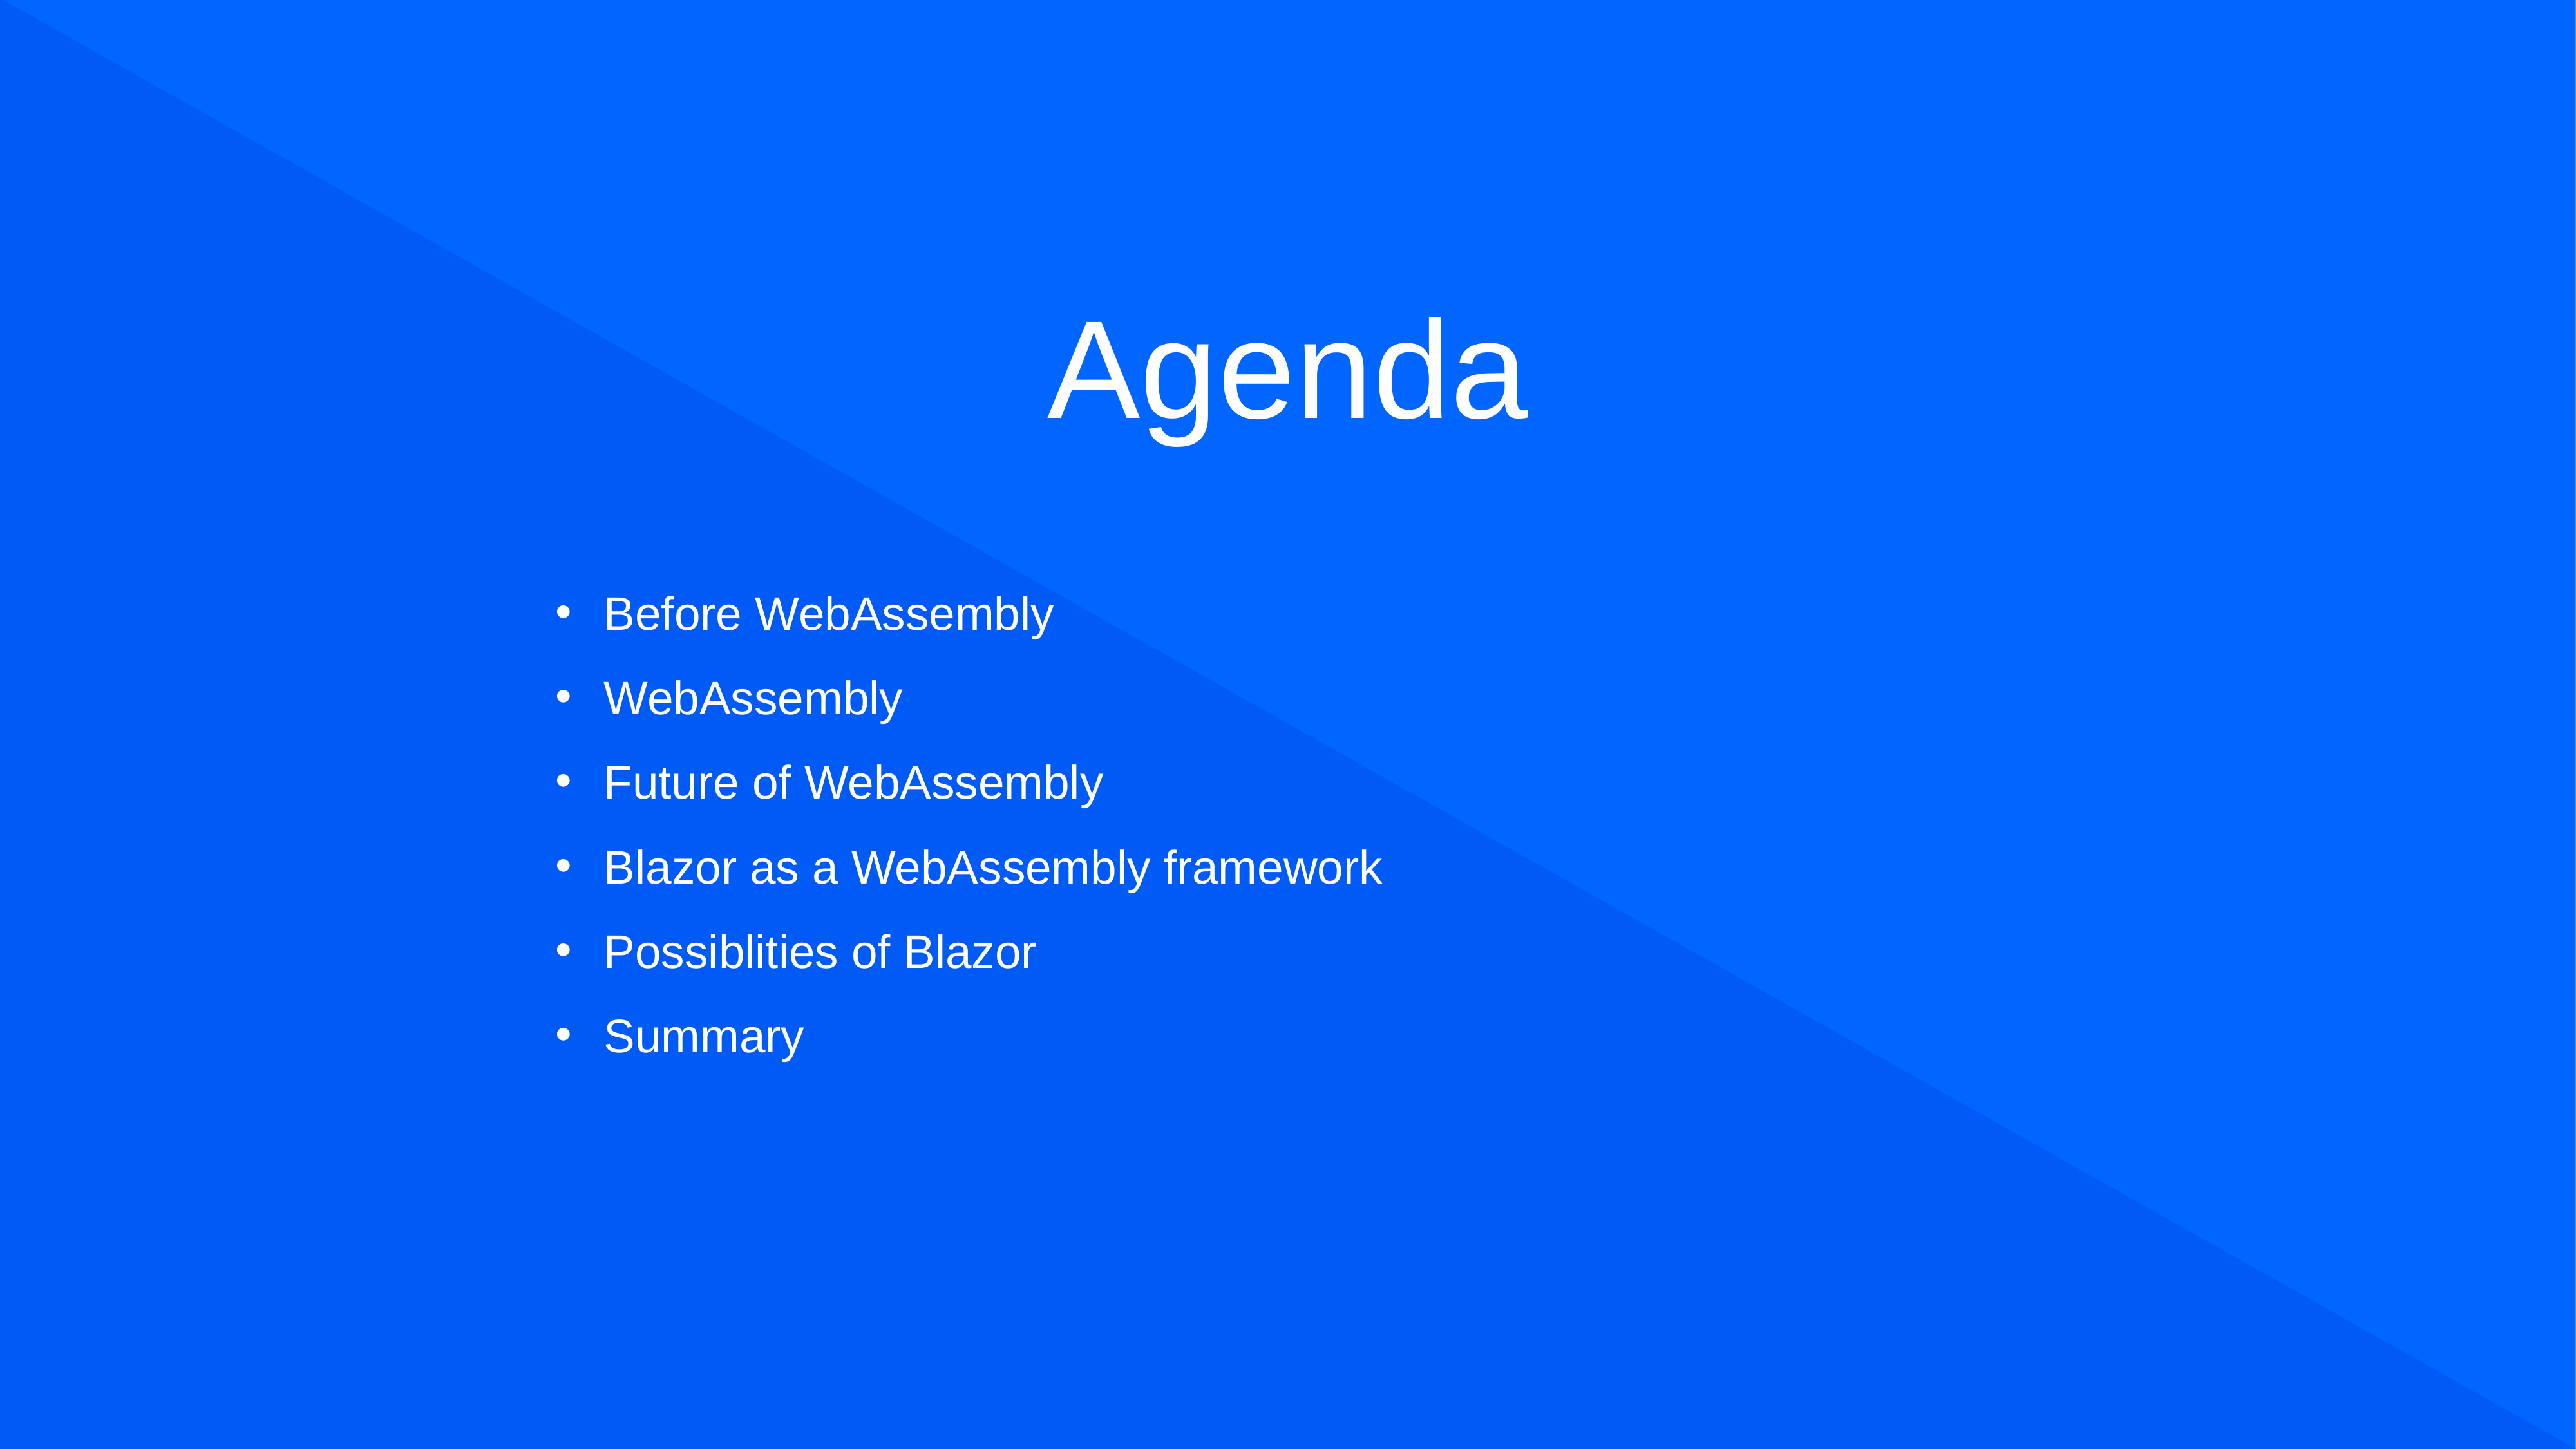

Before WebAssembly
WebAssembly
Future of WebAssembly
Blazor as a WebAssembly framework
Possiblities of Blazor
Summary